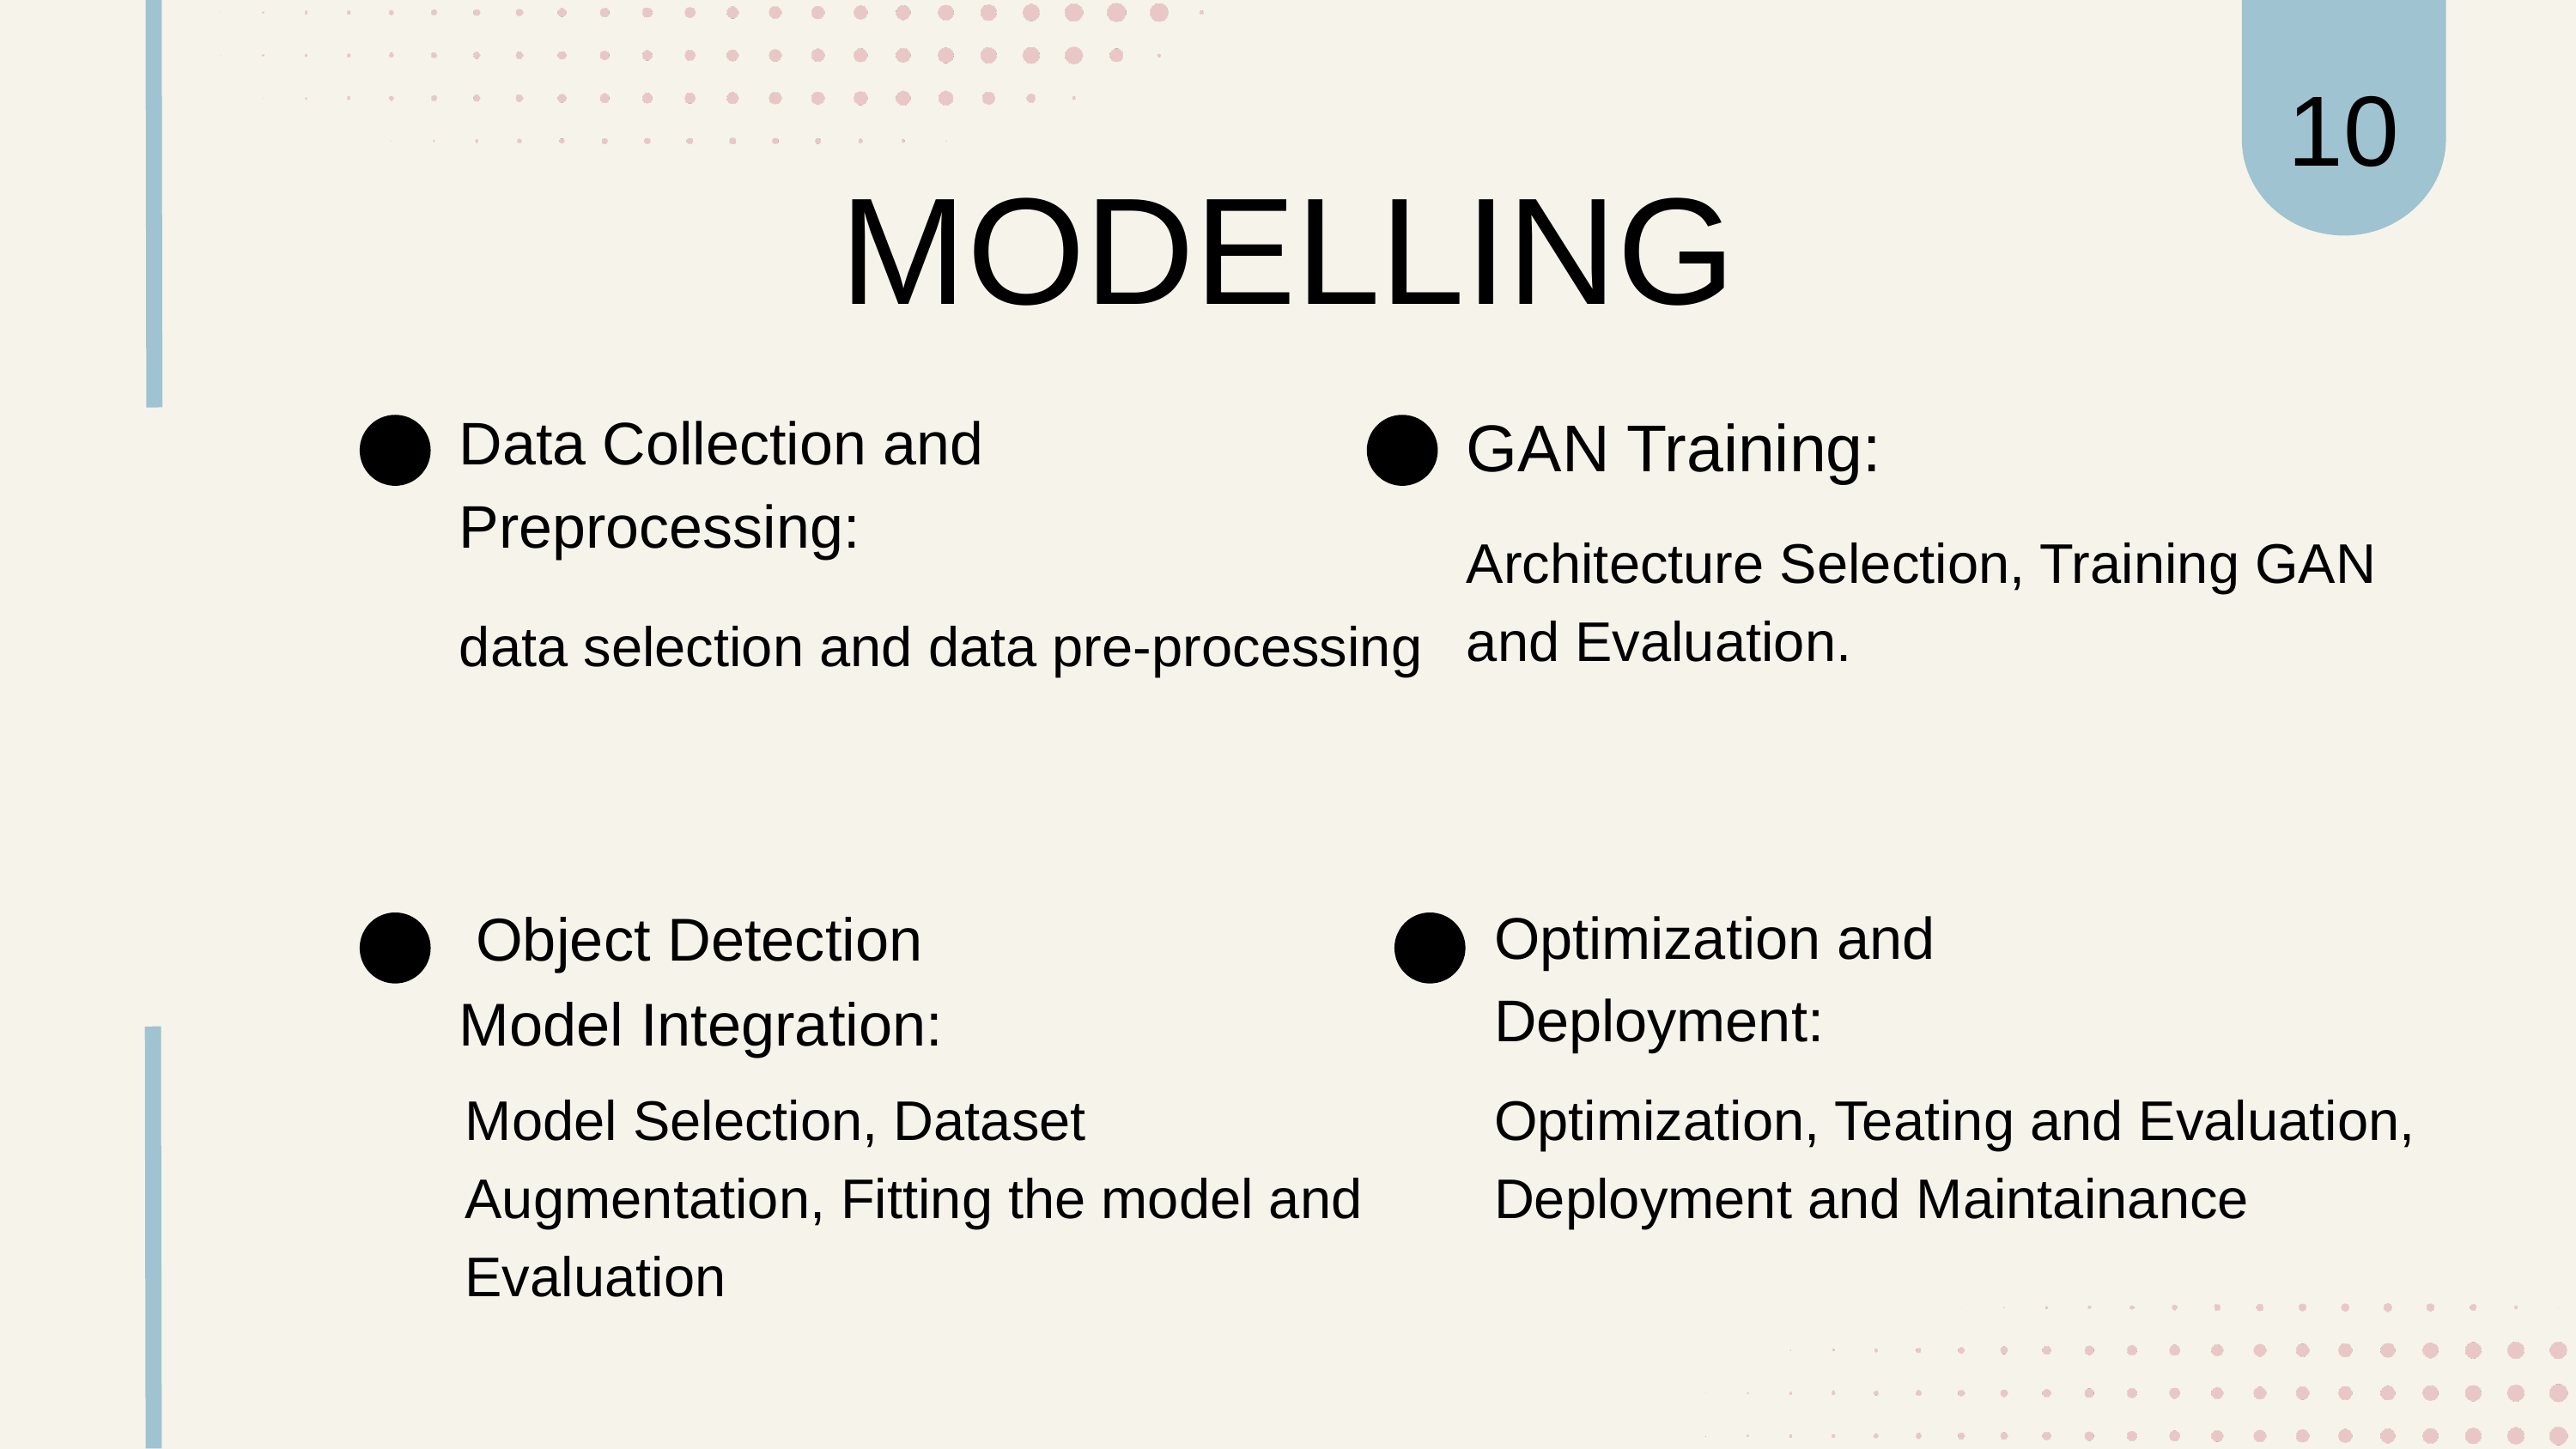

10

MODELLING
Data Collection and Preprocessing:
GAN Training:

Architecture Selection, Training GAN and Evaluation.
data selection and data pre-processing
 Object Detection Model Integration:
Optimization and Deployment:

Model Selection, Dataset Augmentation, Fitting the model and Evaluation
Optimization, Teating and Evaluation, Deployment and Maintainance